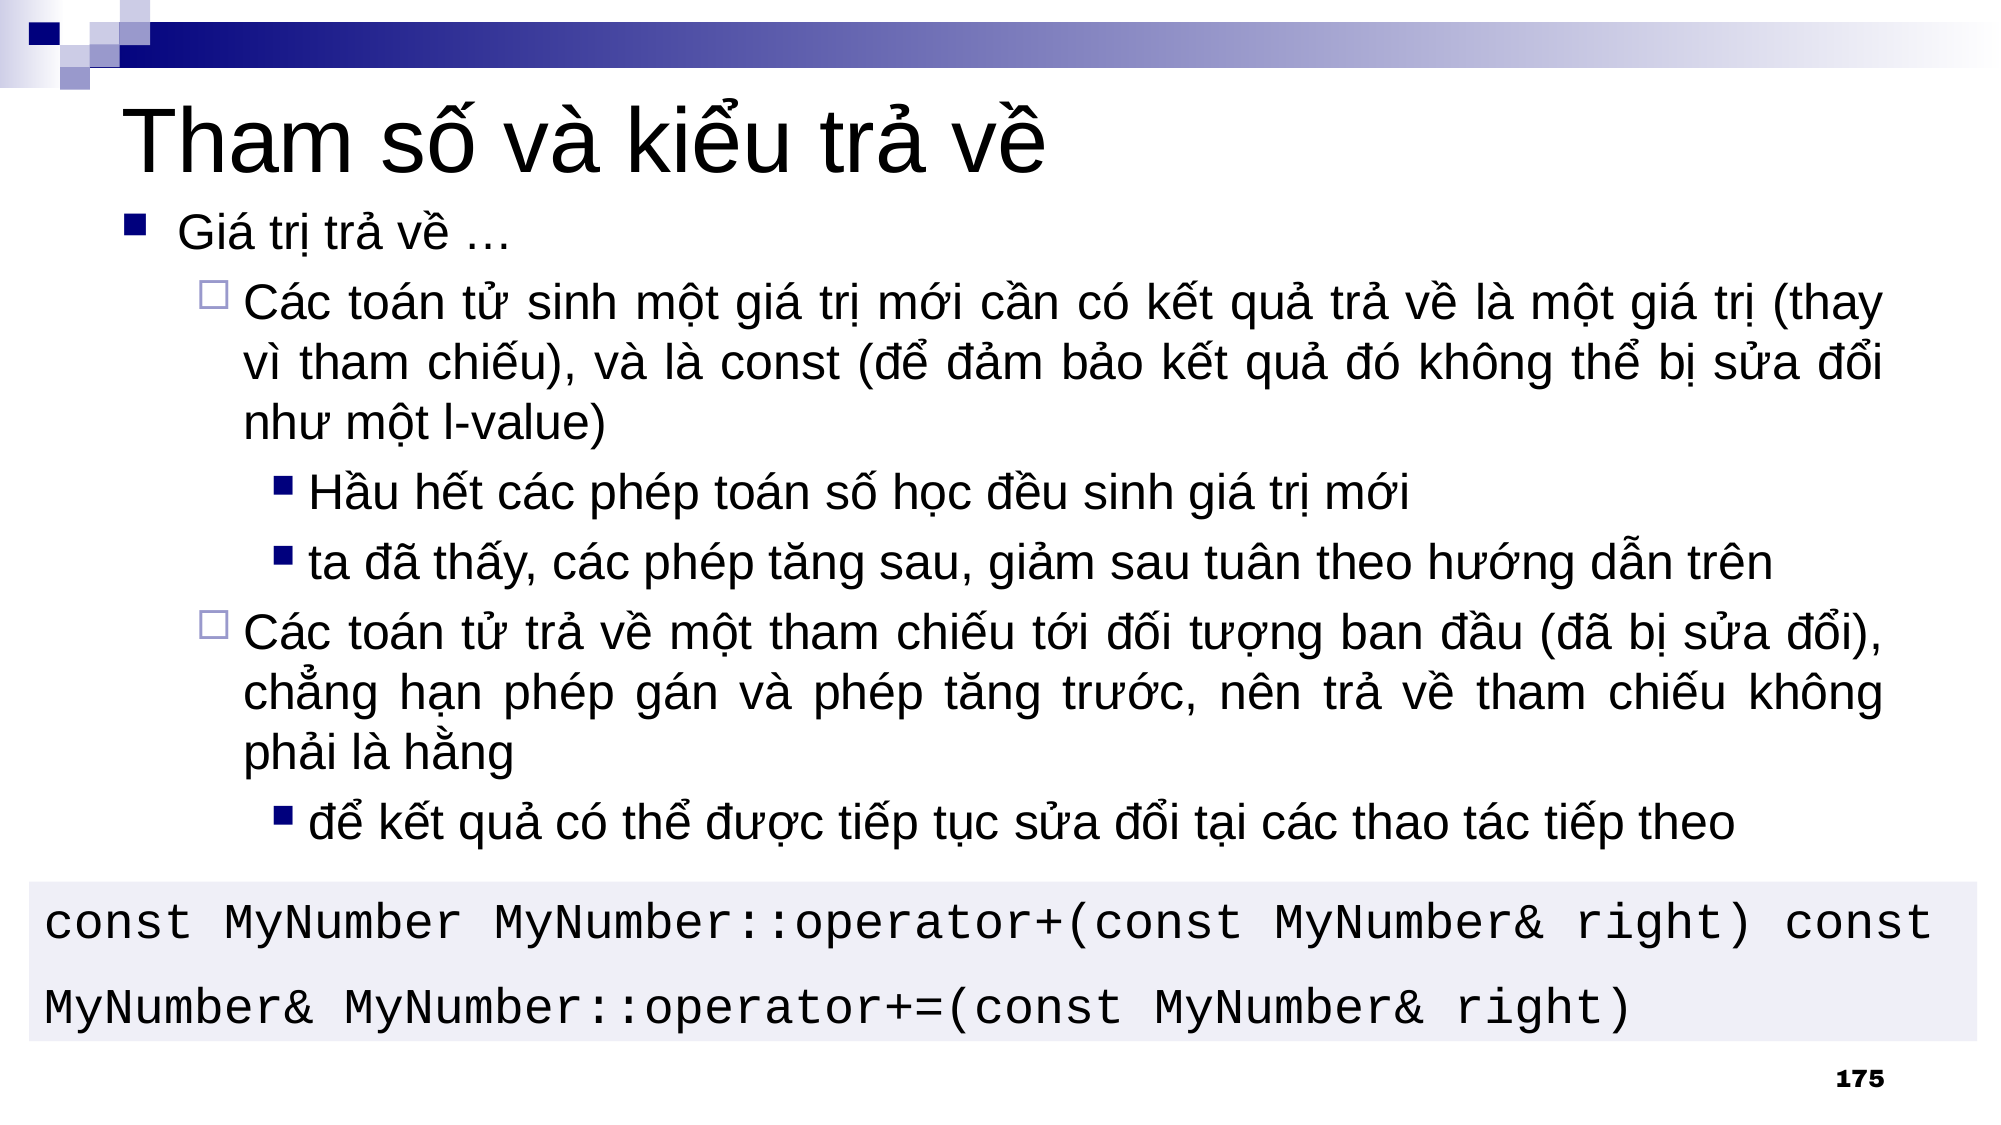

# Tham số và kiểu trả về
Giá trị trả về …
Các toán tử sinh một giá trị mới cần có kết quả trả về là một giá trị (thay vì tham chiếu), và là const (để đảm bảo kết quả đó không thể bị sửa đổi như một l-value)
Hầu hết các phép toán số học đều sinh giá trị mới
ta đã thấy, các phép tăng sau, giảm sau tuân theo hướng dẫn trên
Các toán tử trả về một tham chiếu tới đối tượng ban đầu (đã bị sửa đổi), chẳng hạn phép gán và phép tăng trước, nên trả về tham chiếu không phải là hằng
để kết quả có thể được tiếp tục sửa đổi tại các thao tác tiếp theo
const MyNumber MyNumber::operator+(const MyNumber& right) const
MyNumber& MyNumber::operator+=(const MyNumber& right)
175